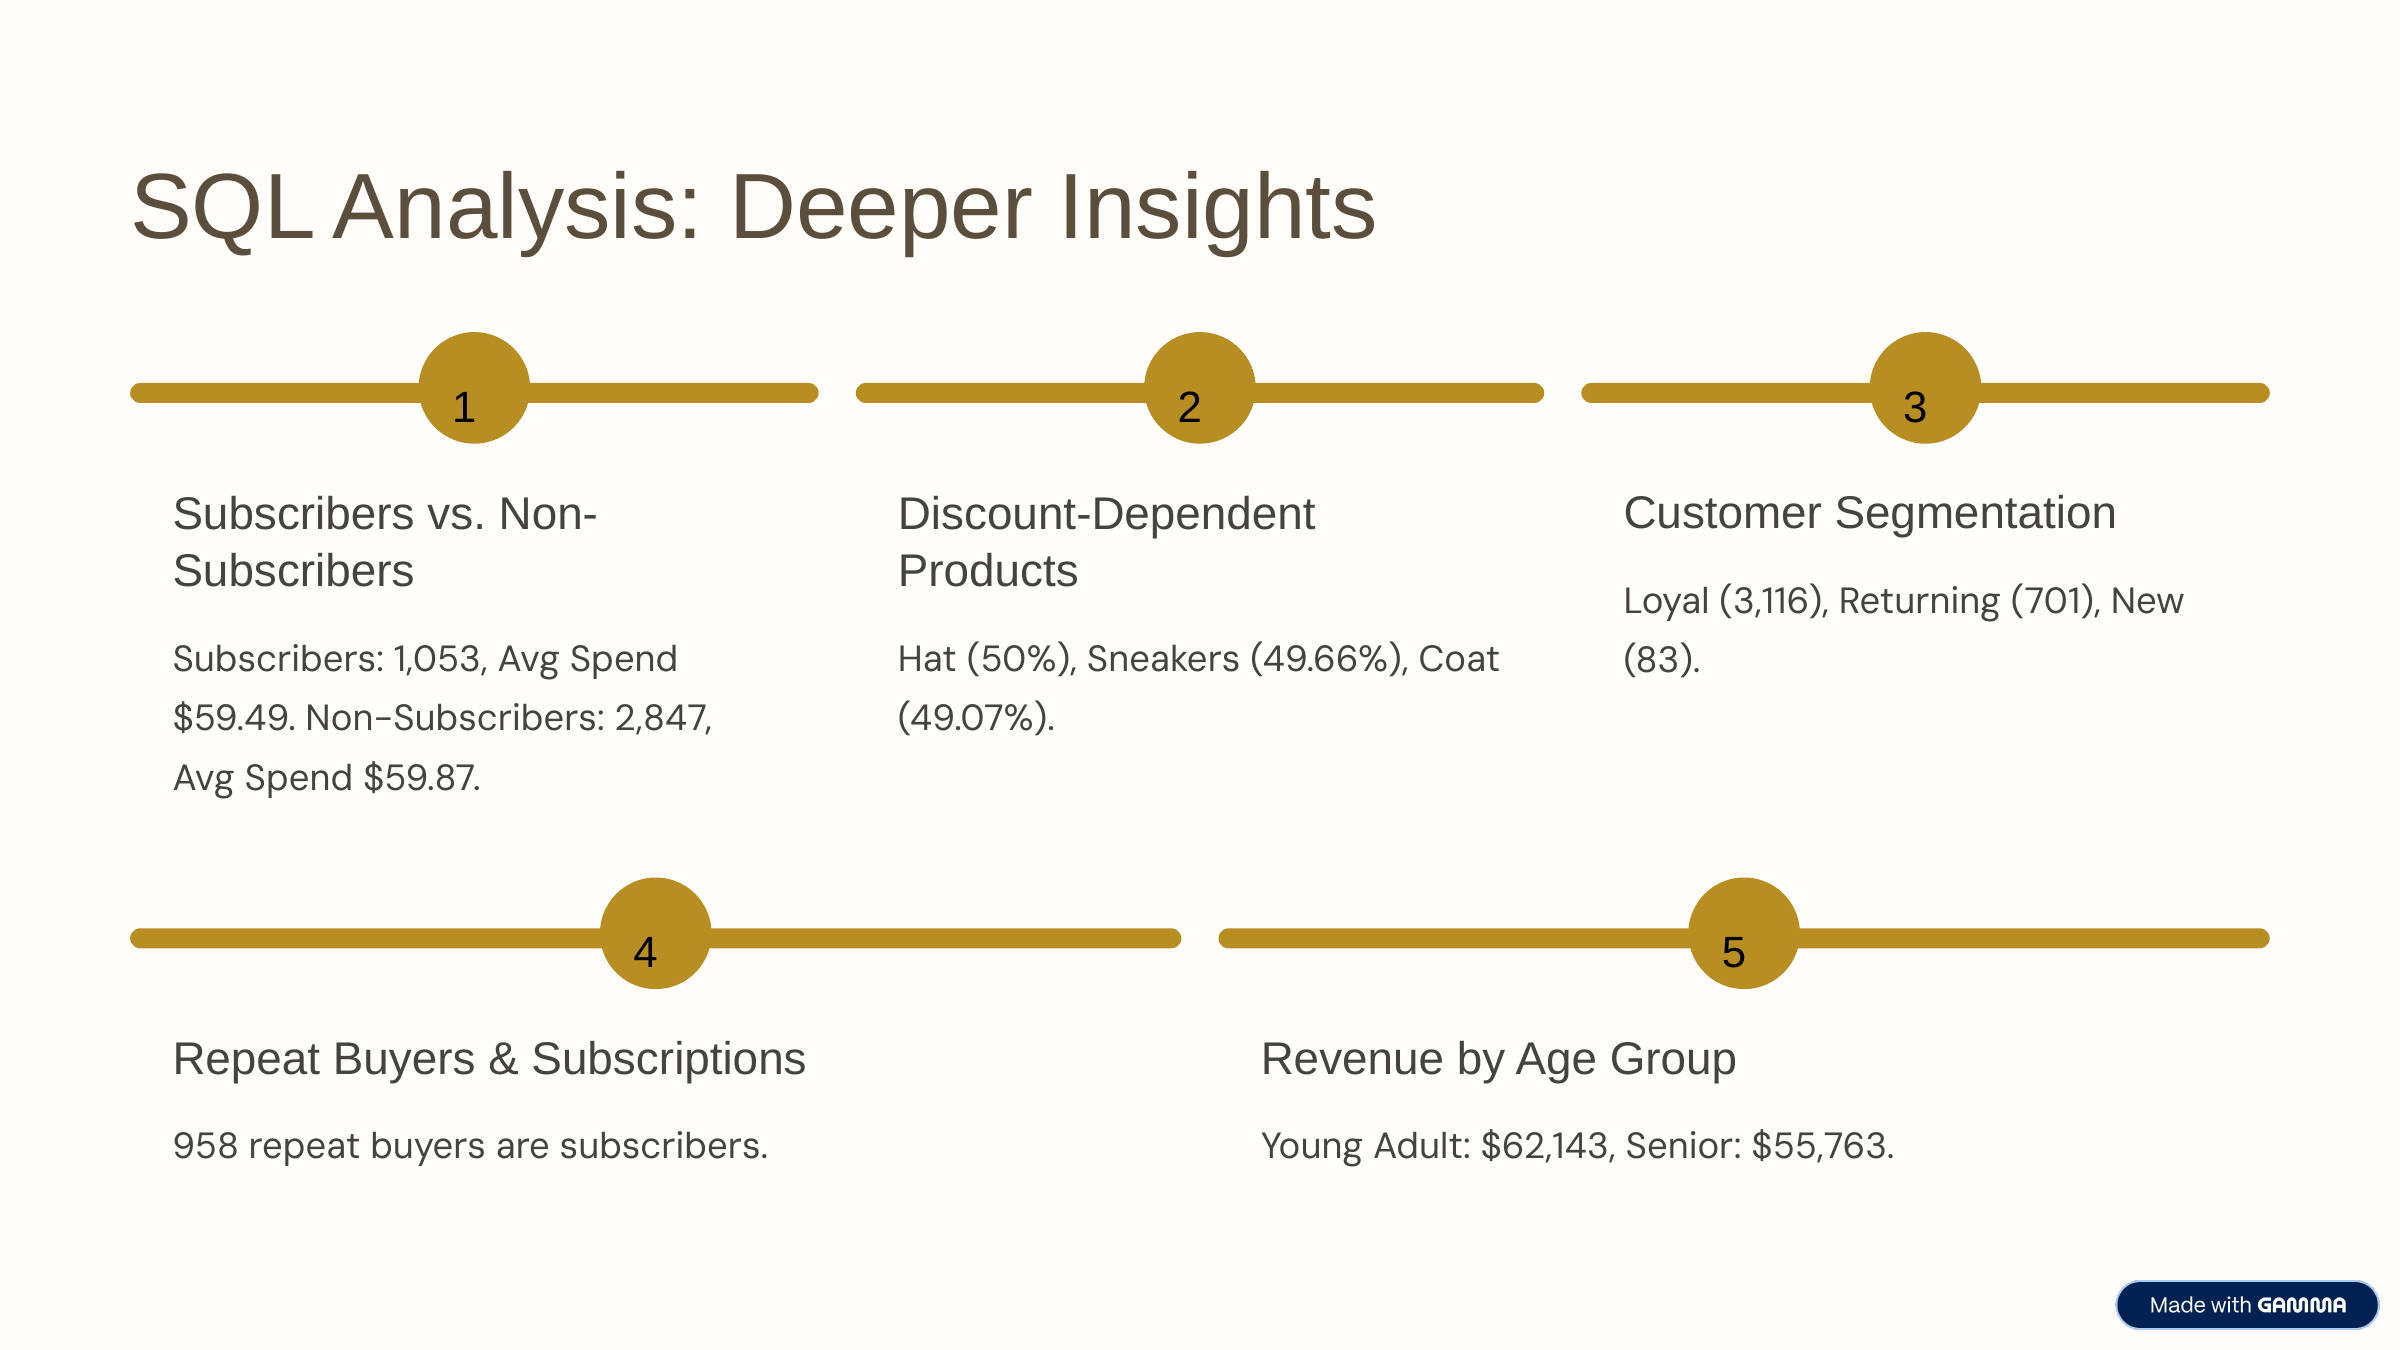

SQL Analysis: Deeper Insights

1
2
3

Subscribers vs. Non-Subscribers
Discount-Dependent Products
Customer Segmentation
Loyal (3,116), Returning (701), New (83).
Subscribers: 1,053, Avg Spend $59.49. Non-Subscribers: 2,847, Avg Spend $59.87.
Hat (50%), Sneakers (49.66%), Coat (49.07%).

4
5

Repeat Buyers & Subscriptions
Revenue by Age Group
958 repeat buyers are subscribers.
Young Adult: $62,143, Senior: $55,763.